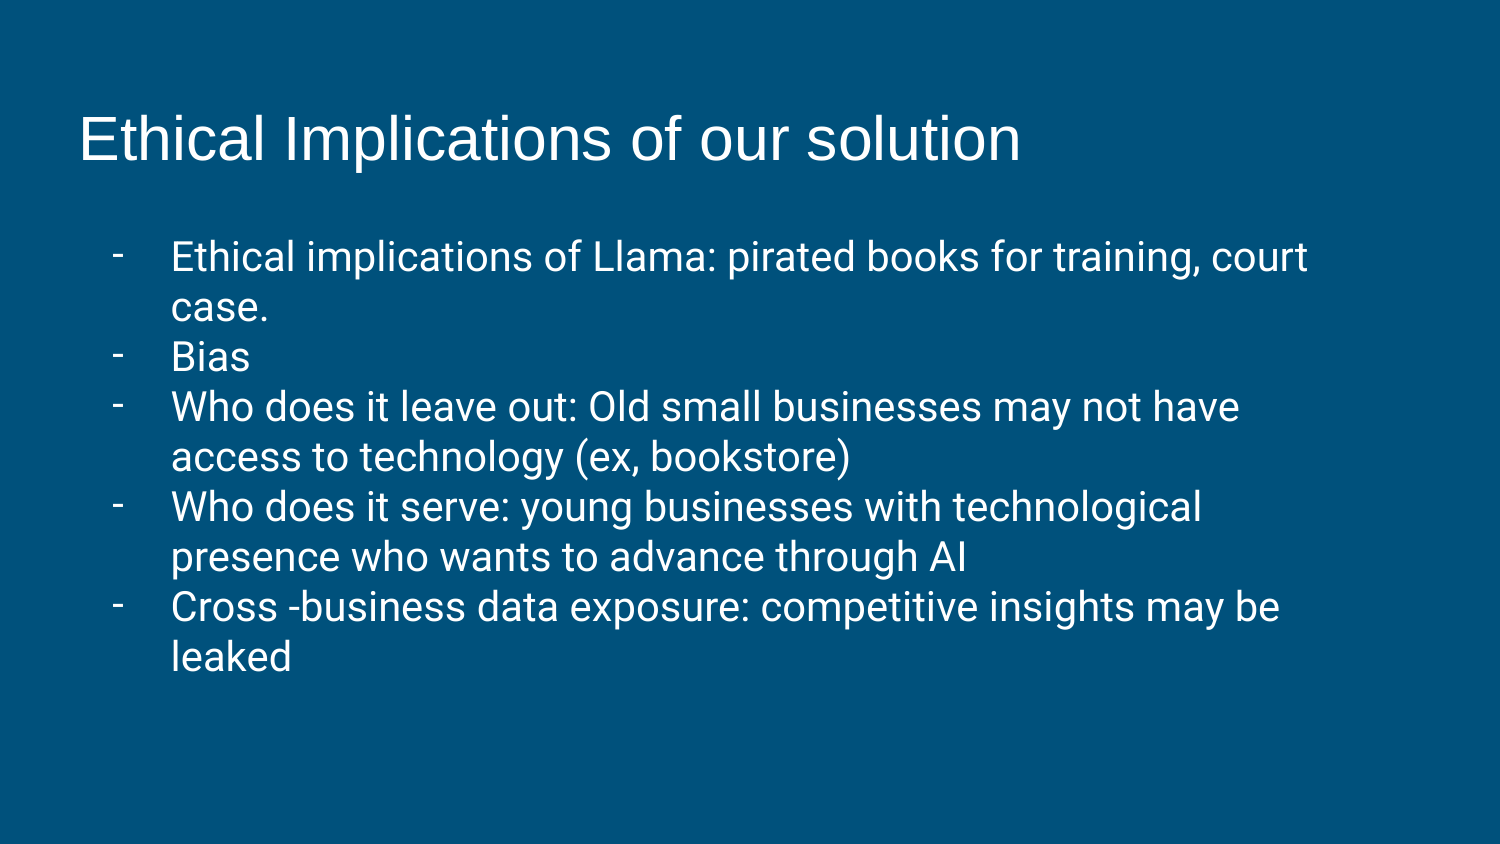

# Ethical Implications of our solution
Ethical implications of Llama: pirated books for training, court case.
Bias
Who does it leave out: Old small businesses may not have access to technology (ex, bookstore)
Who does it serve: young businesses with technological presence who wants to advance through AI
Cross -business data exposure: competitive insights may be leaked